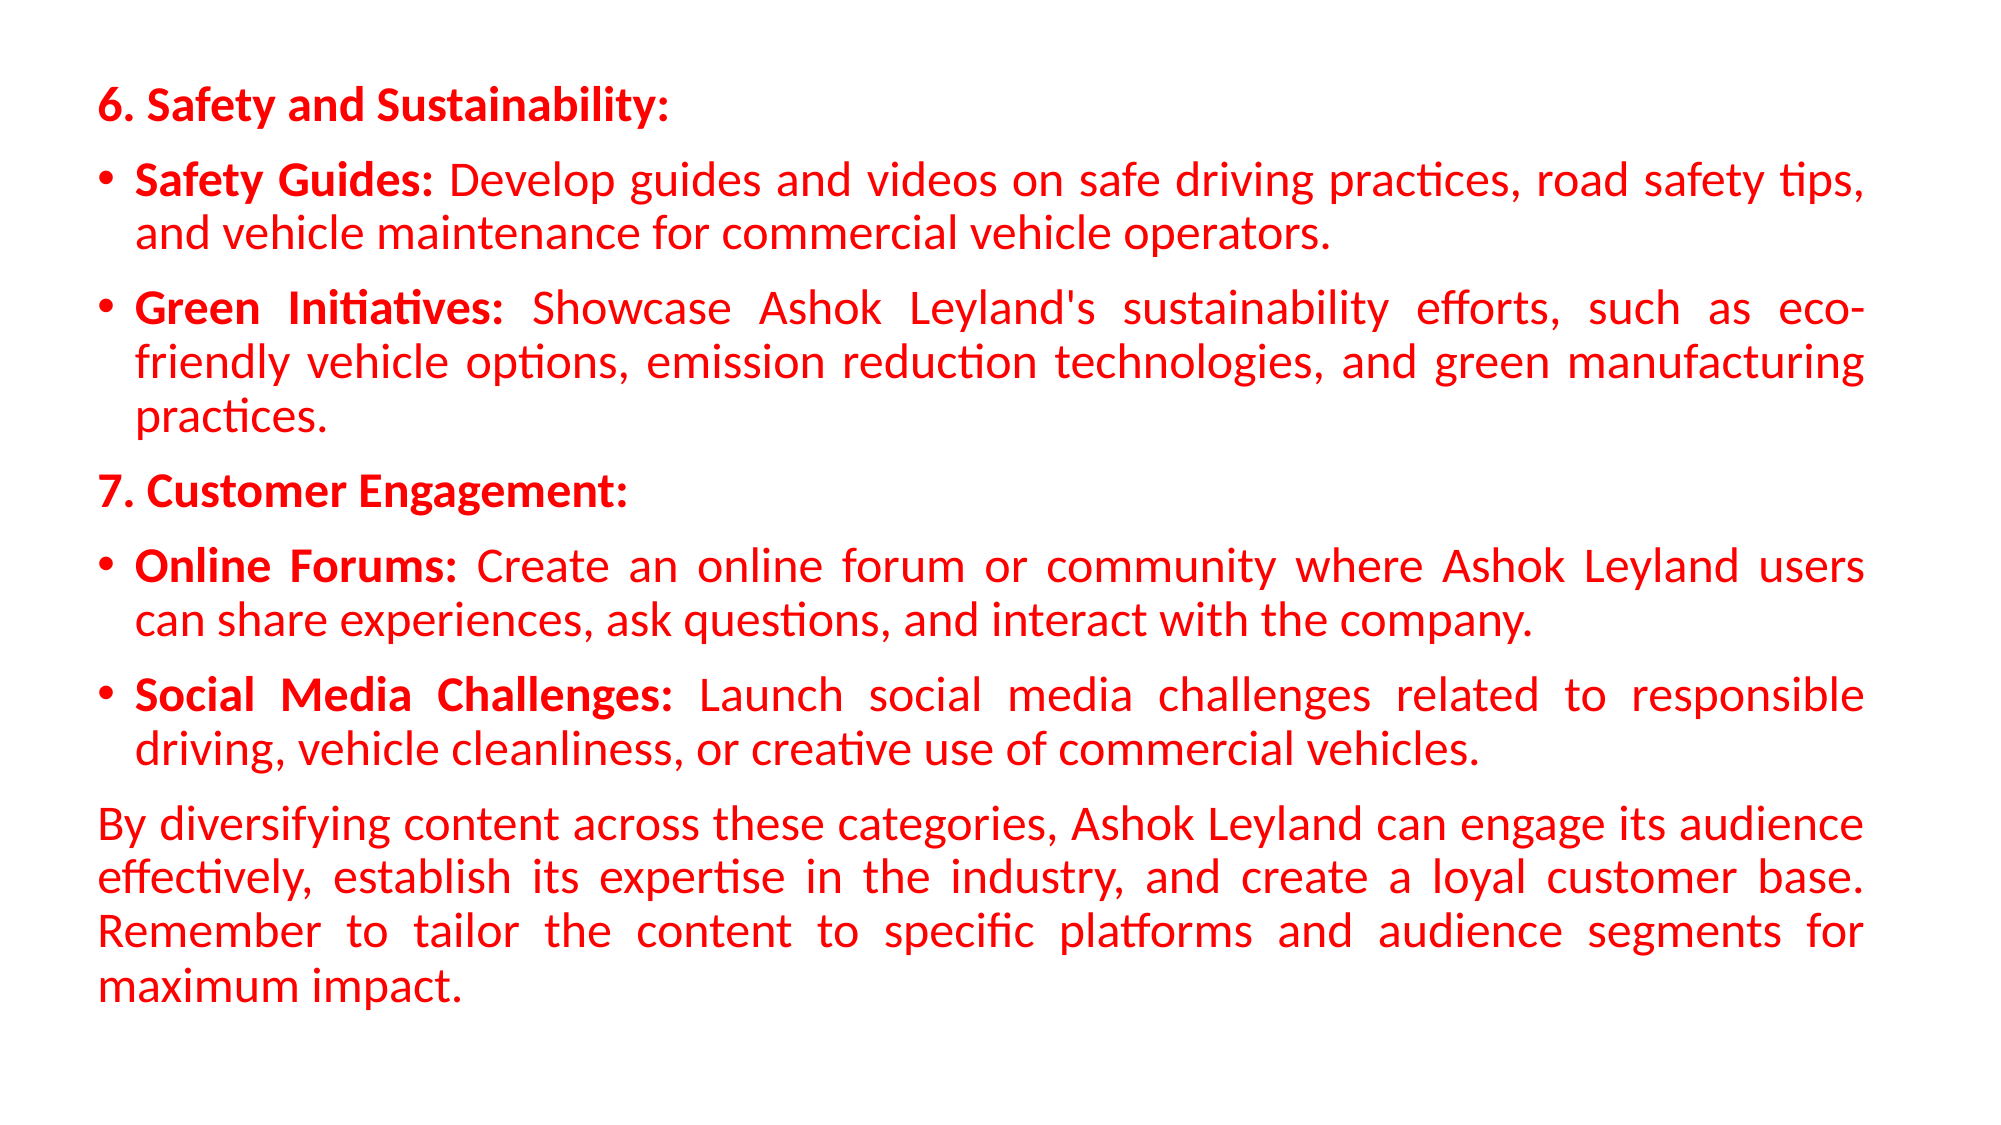

6. Safety and Sustainability:
Safety Guides: Develop guides and videos on safe driving practices, road safety tips, and vehicle maintenance for commercial vehicle operators.
Green Initiatives: Showcase Ashok Leyland's sustainability efforts, such as eco-friendly vehicle options, emission reduction technologies, and green manufacturing practices.
7. Customer Engagement:
Online Forums: Create an online forum or community where Ashok Leyland users can share experiences, ask questions, and interact with the company.
Social Media Challenges: Launch social media challenges related to responsible driving, vehicle cleanliness, or creative use of commercial vehicles.
By diversifying content across these categories, Ashok Leyland can engage its audience effectively, establish its expertise in the industry, and create a loyal customer base. Remember to tailor the content to specific platforms and audience segments for maximum impact.